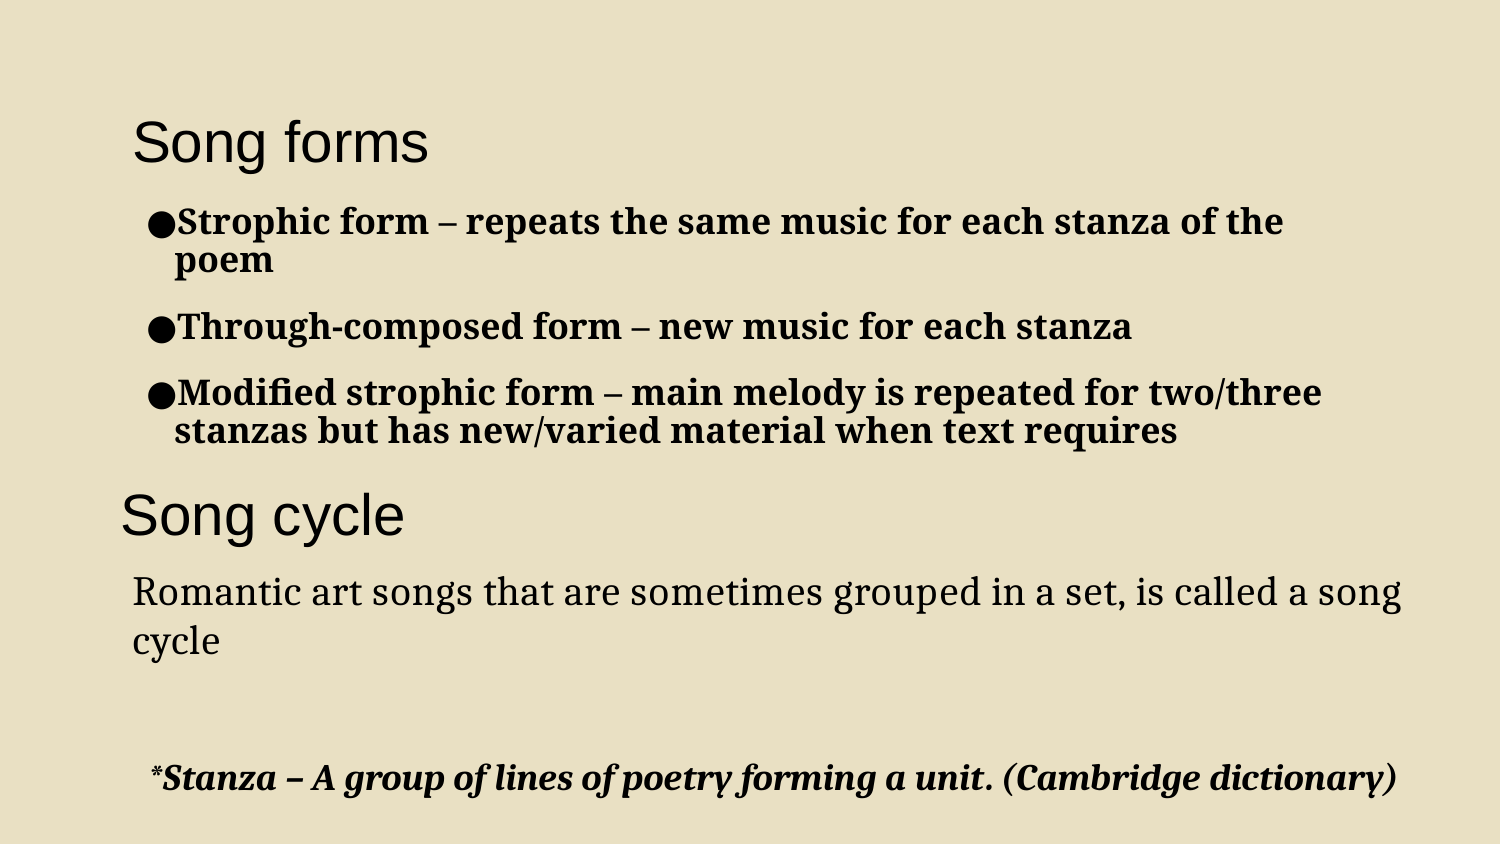

# Song forms
Strophic form – repeats the same music for each stanza of the poem
Through-composed form – new music for each stanza
Modified strophic form – main melody is repeated for two/three stanzas but has new/varied material when text requires
Song cycle
Romantic art songs that are sometimes grouped in a set, is called a song cycle
*Stanza – A group of lines of poetry forming a unit. (Cambridge dictionary)